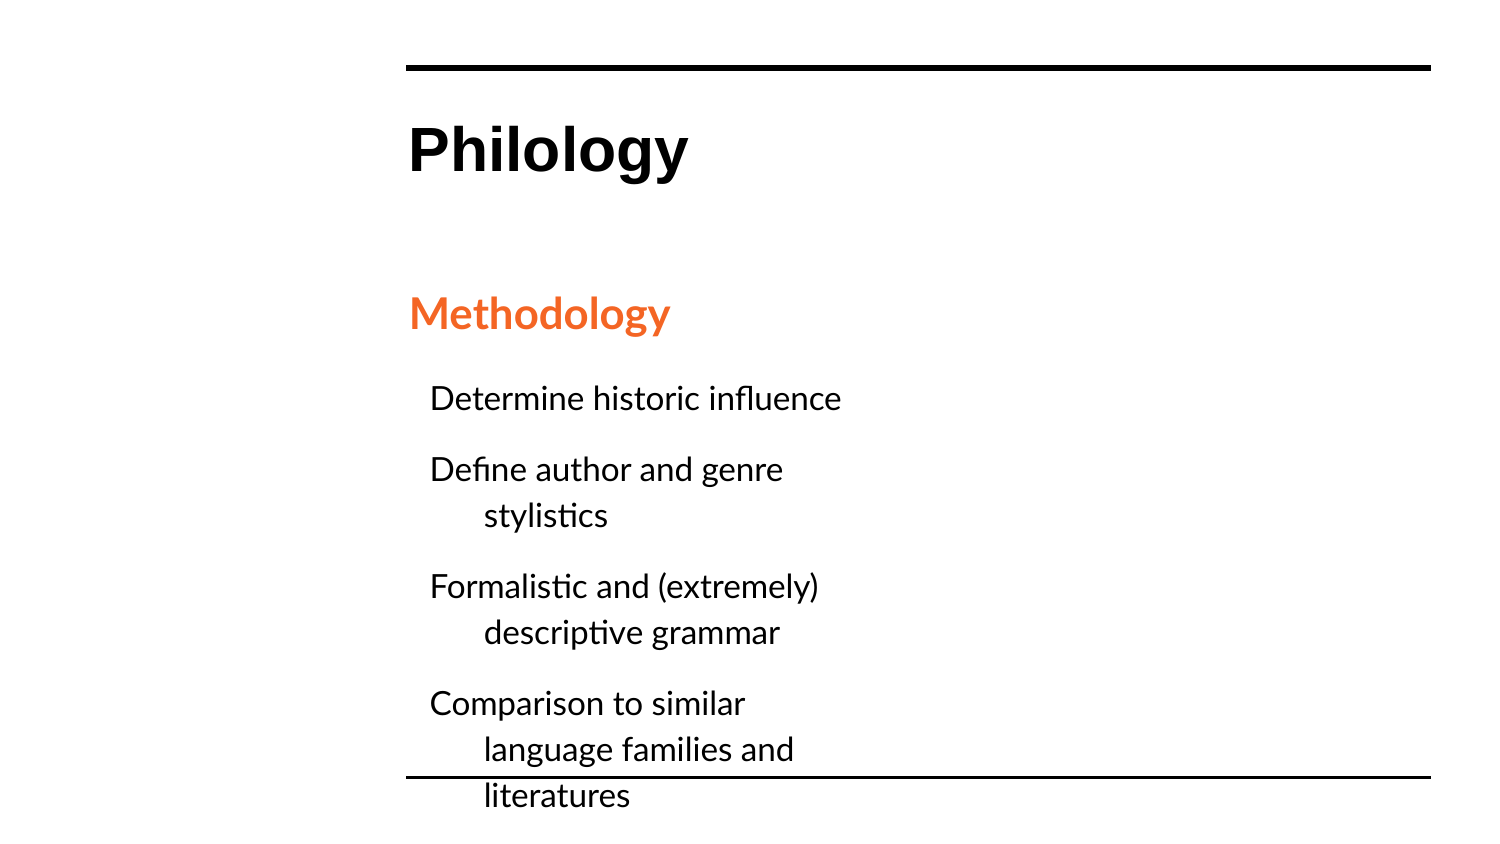

# Philology
Methodology
Determine historic influence
Define author and genre stylistics
Formalistic and (extremely) descriptive grammar
Comparison to similar language families and literatures